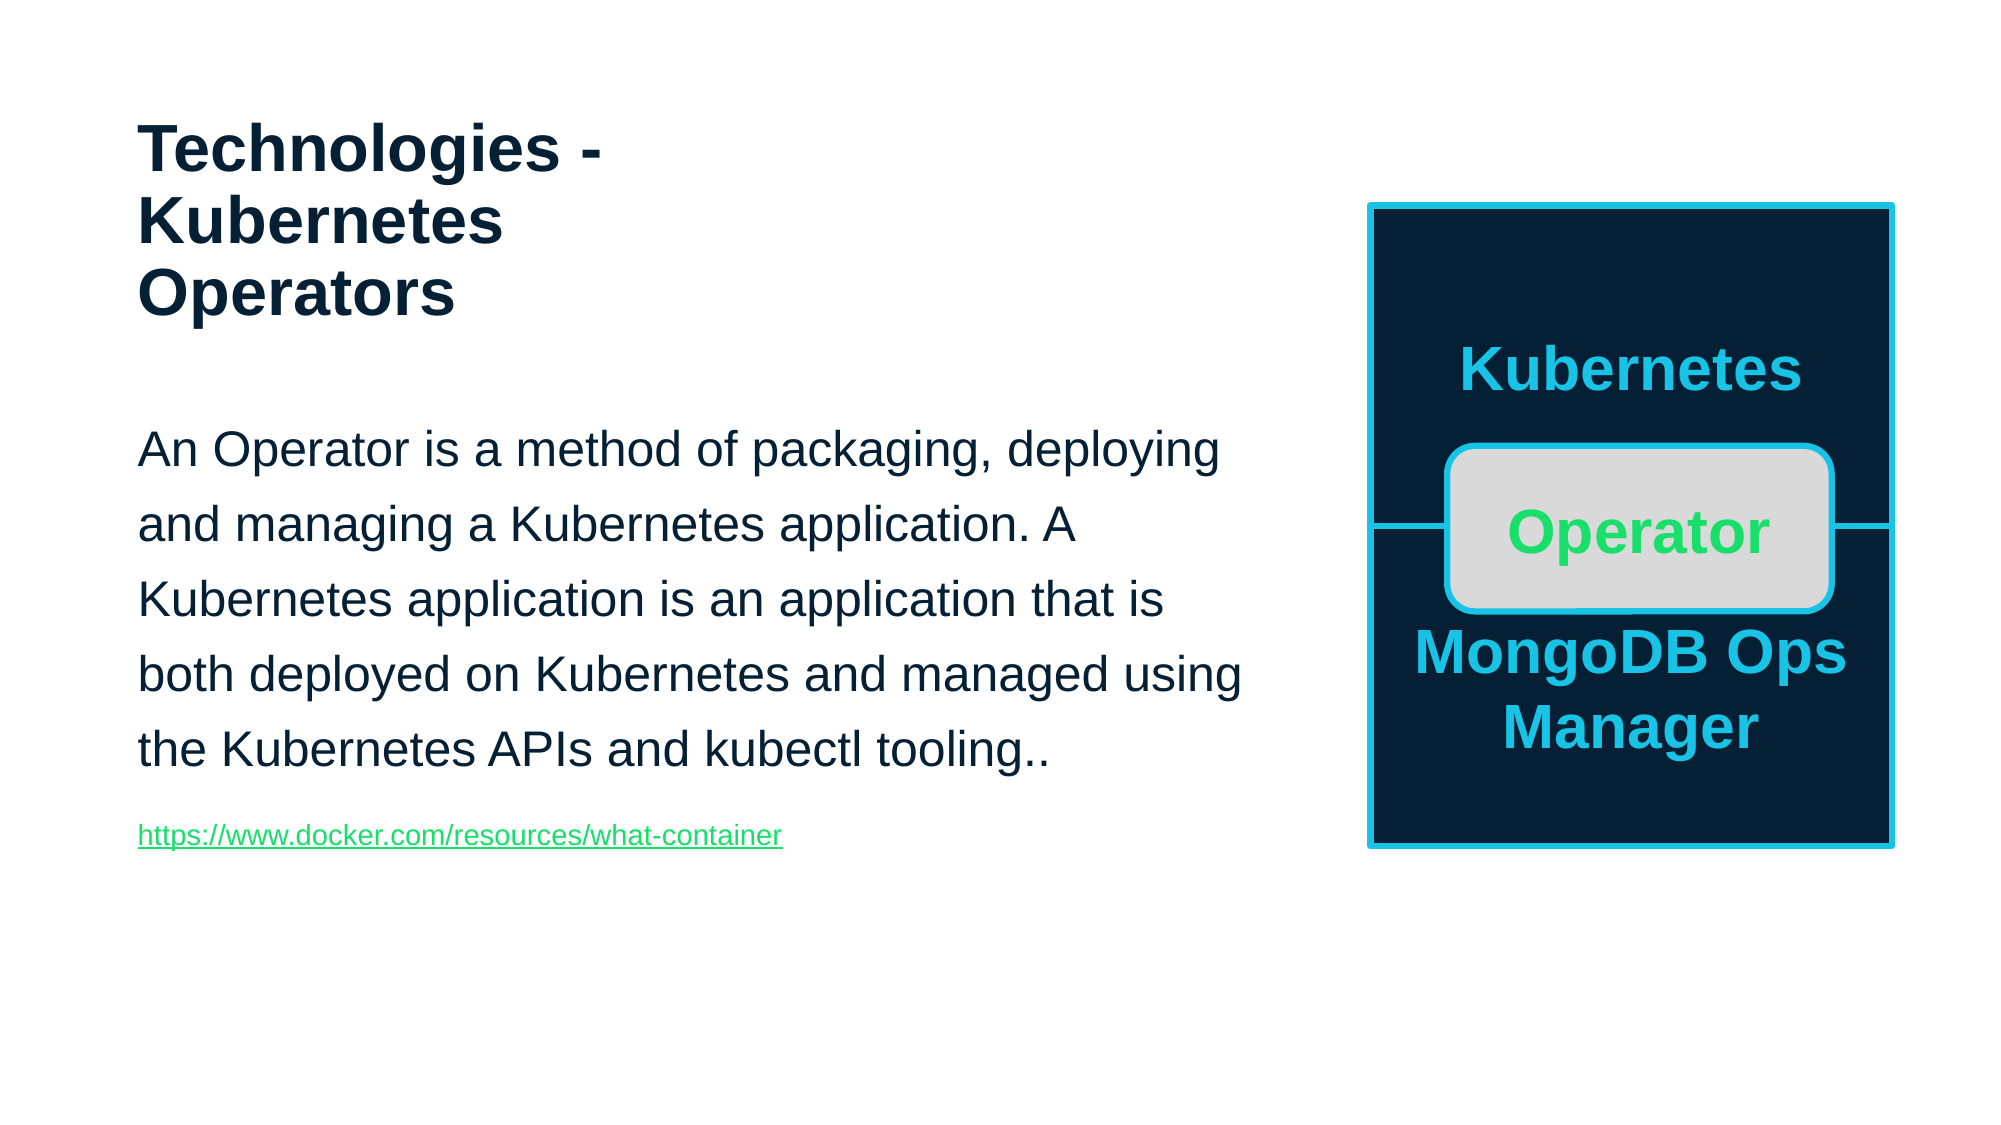

# Technologies - Kubernetes Operators
Kubernetes

An Operator is a method of packaging, deploying and managing a Kubernetes application. A Kubernetes application is an application that is both deployed on Kubernetes and managed using the Kubernetes APIs and kubectl tooling..
https://www.docker.com/resources/what-container

Operator
MongoDB Ops Manager